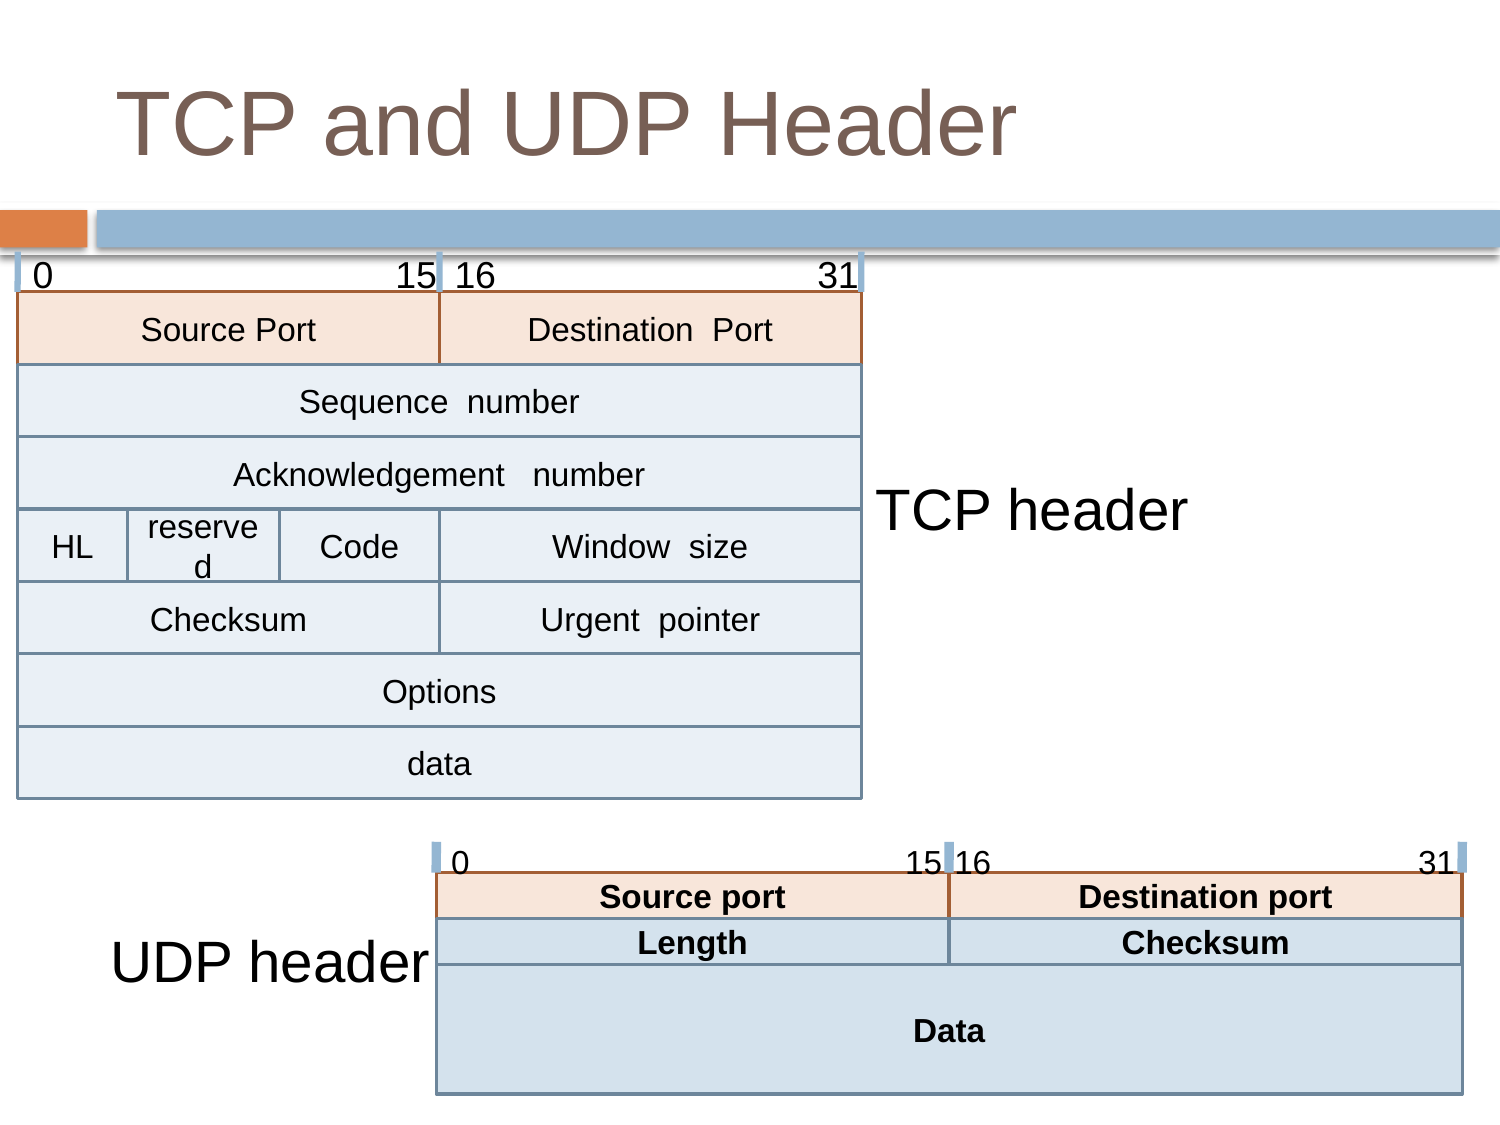

# TCP and UDP Header
0
15
16
31
Source Port
Destination  Port
Sequence  number
Acknowledgement   number
TCP header
HL
reserved
Code
Window  size
Checksum
Urgent  pointer
Options
data
0
15
16
31
Source port
Destination port
UDP header
Length
Checksum
Data